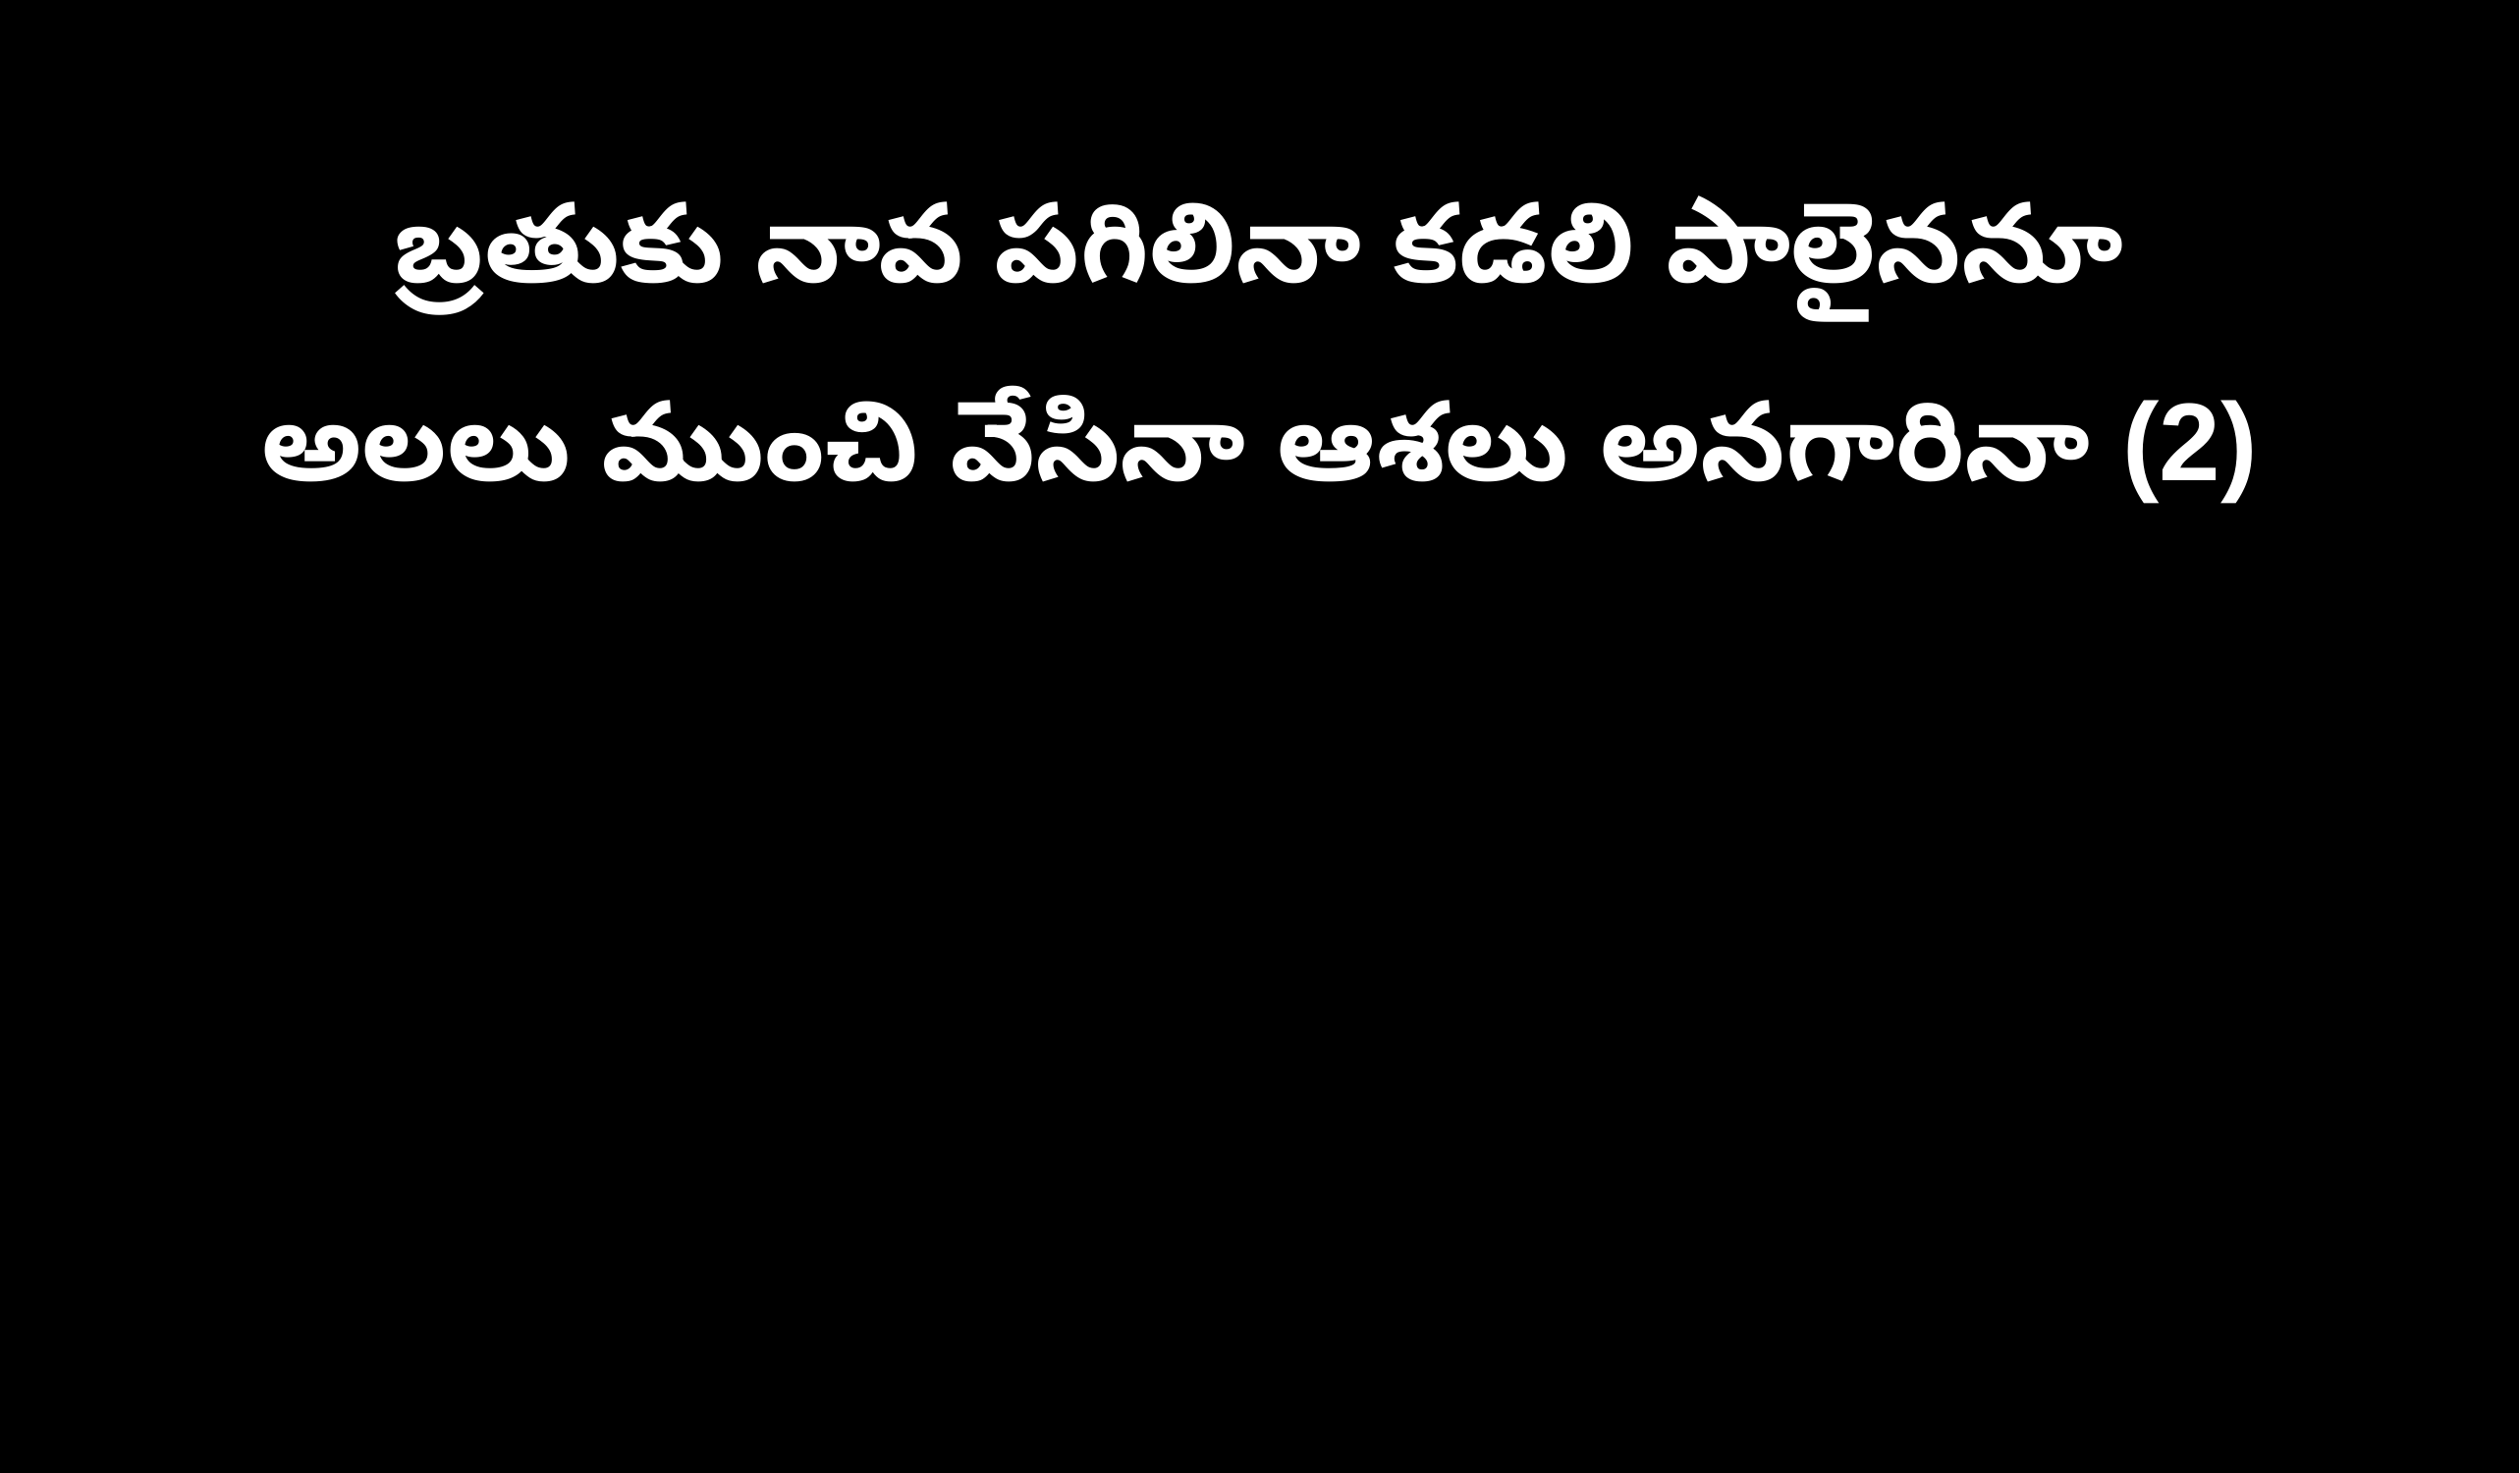

బ్రతుకు నావ పగిలినా కడలి పాలైననూ
అలలు ముంచి వేసినా ఆశలు అనగారినా (2)